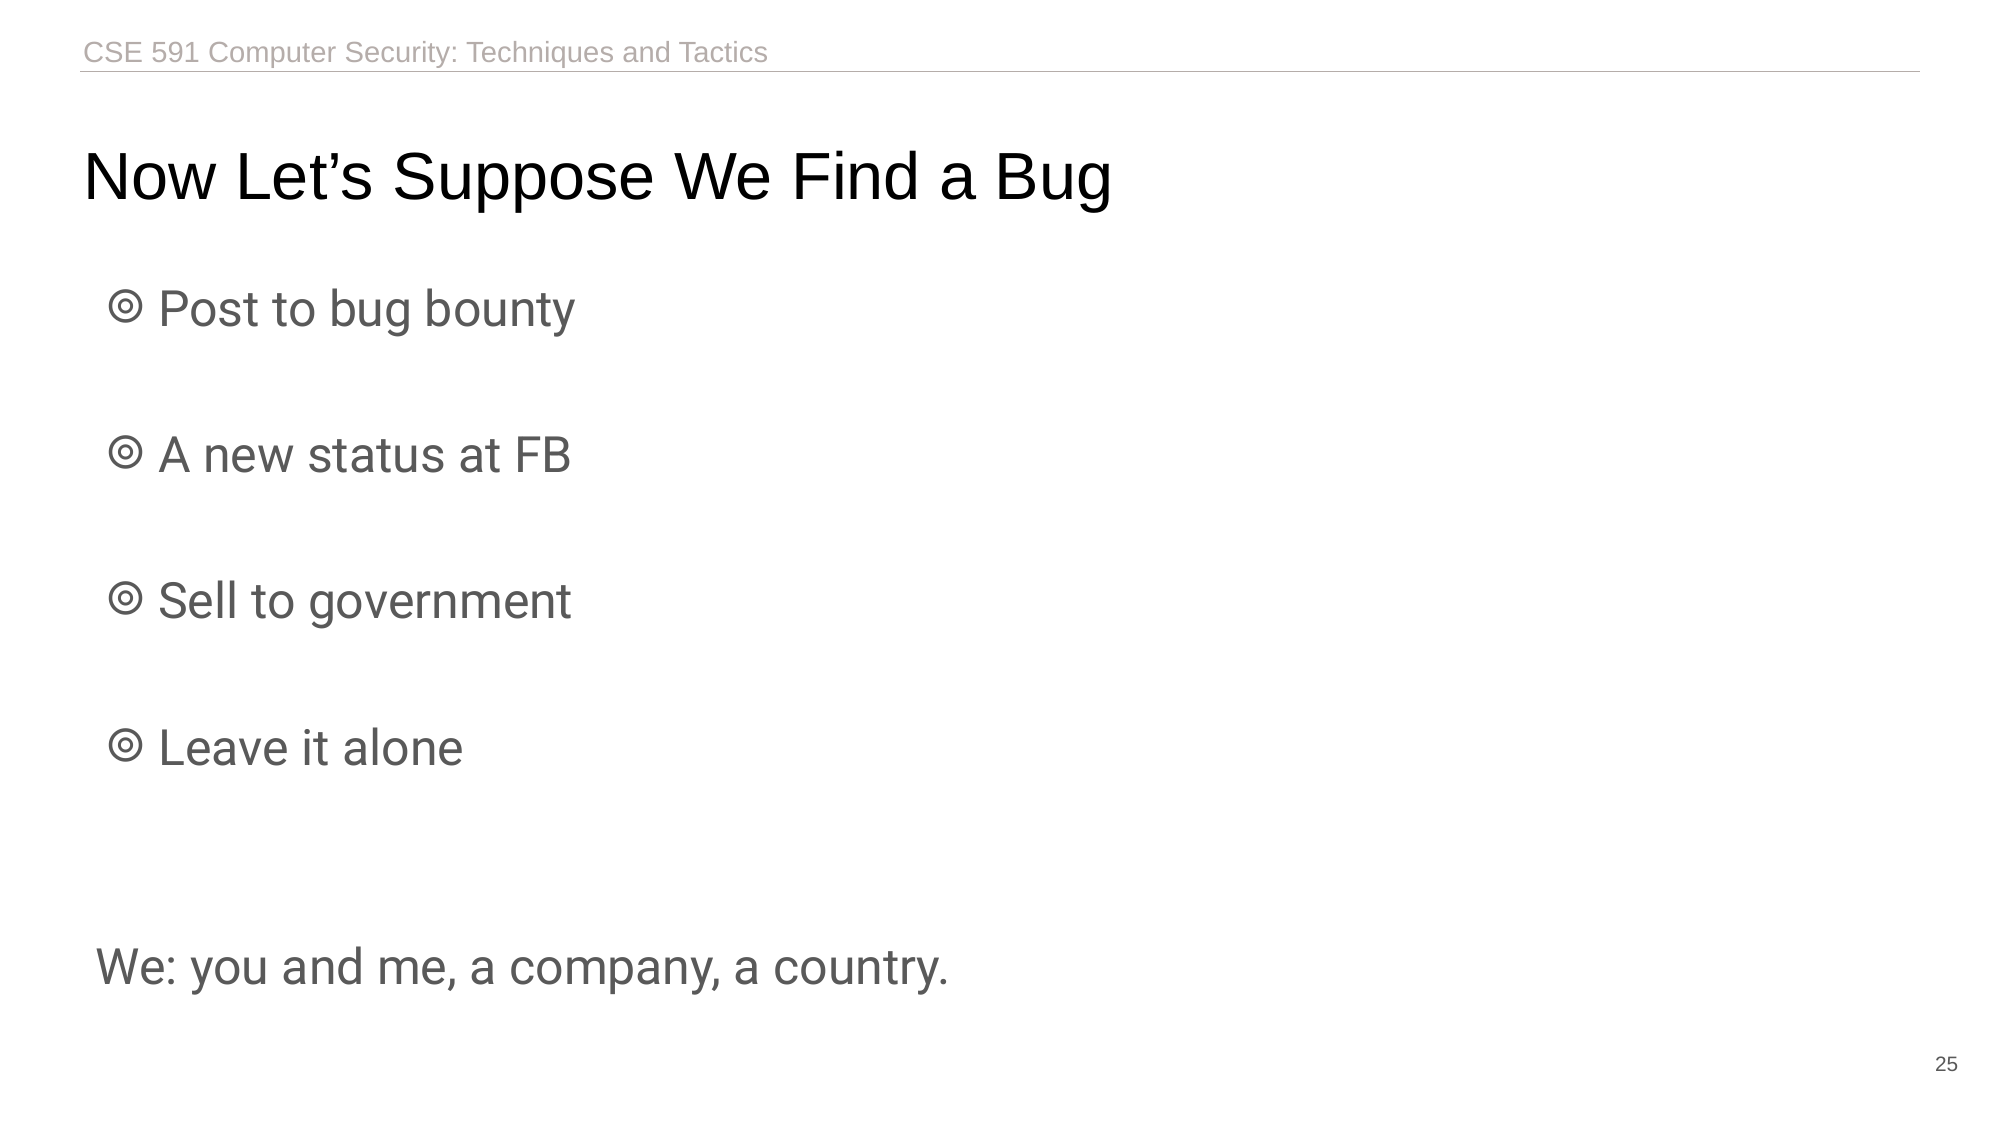

# Now Let’s Suppose We Find a Bug
Post to bug bounty

A new status at FB

Sell to government

Leave it alone

We: you and me, a company, a country.
25